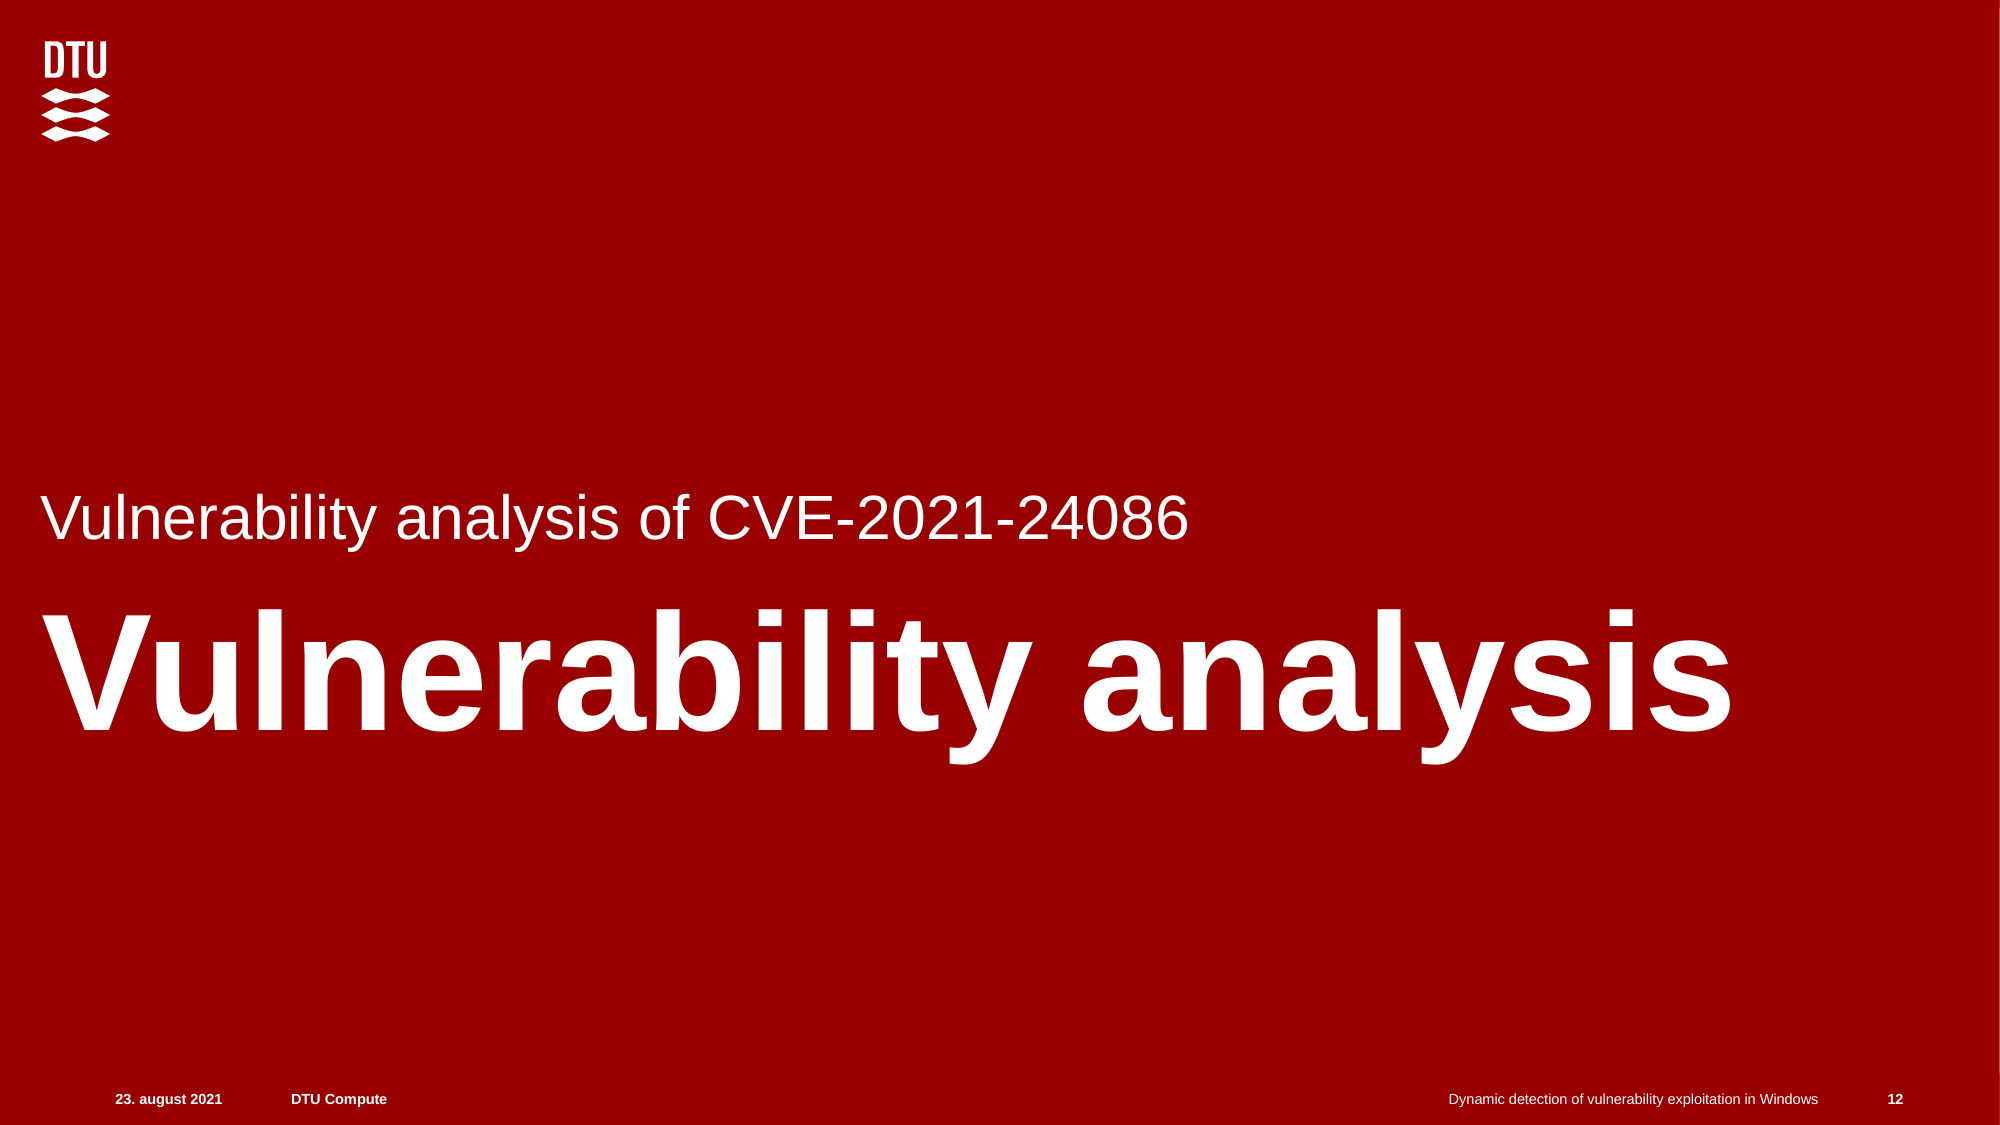

Vulnerability analysis of CVE-2021-24086
# Vulnerability analysis
12